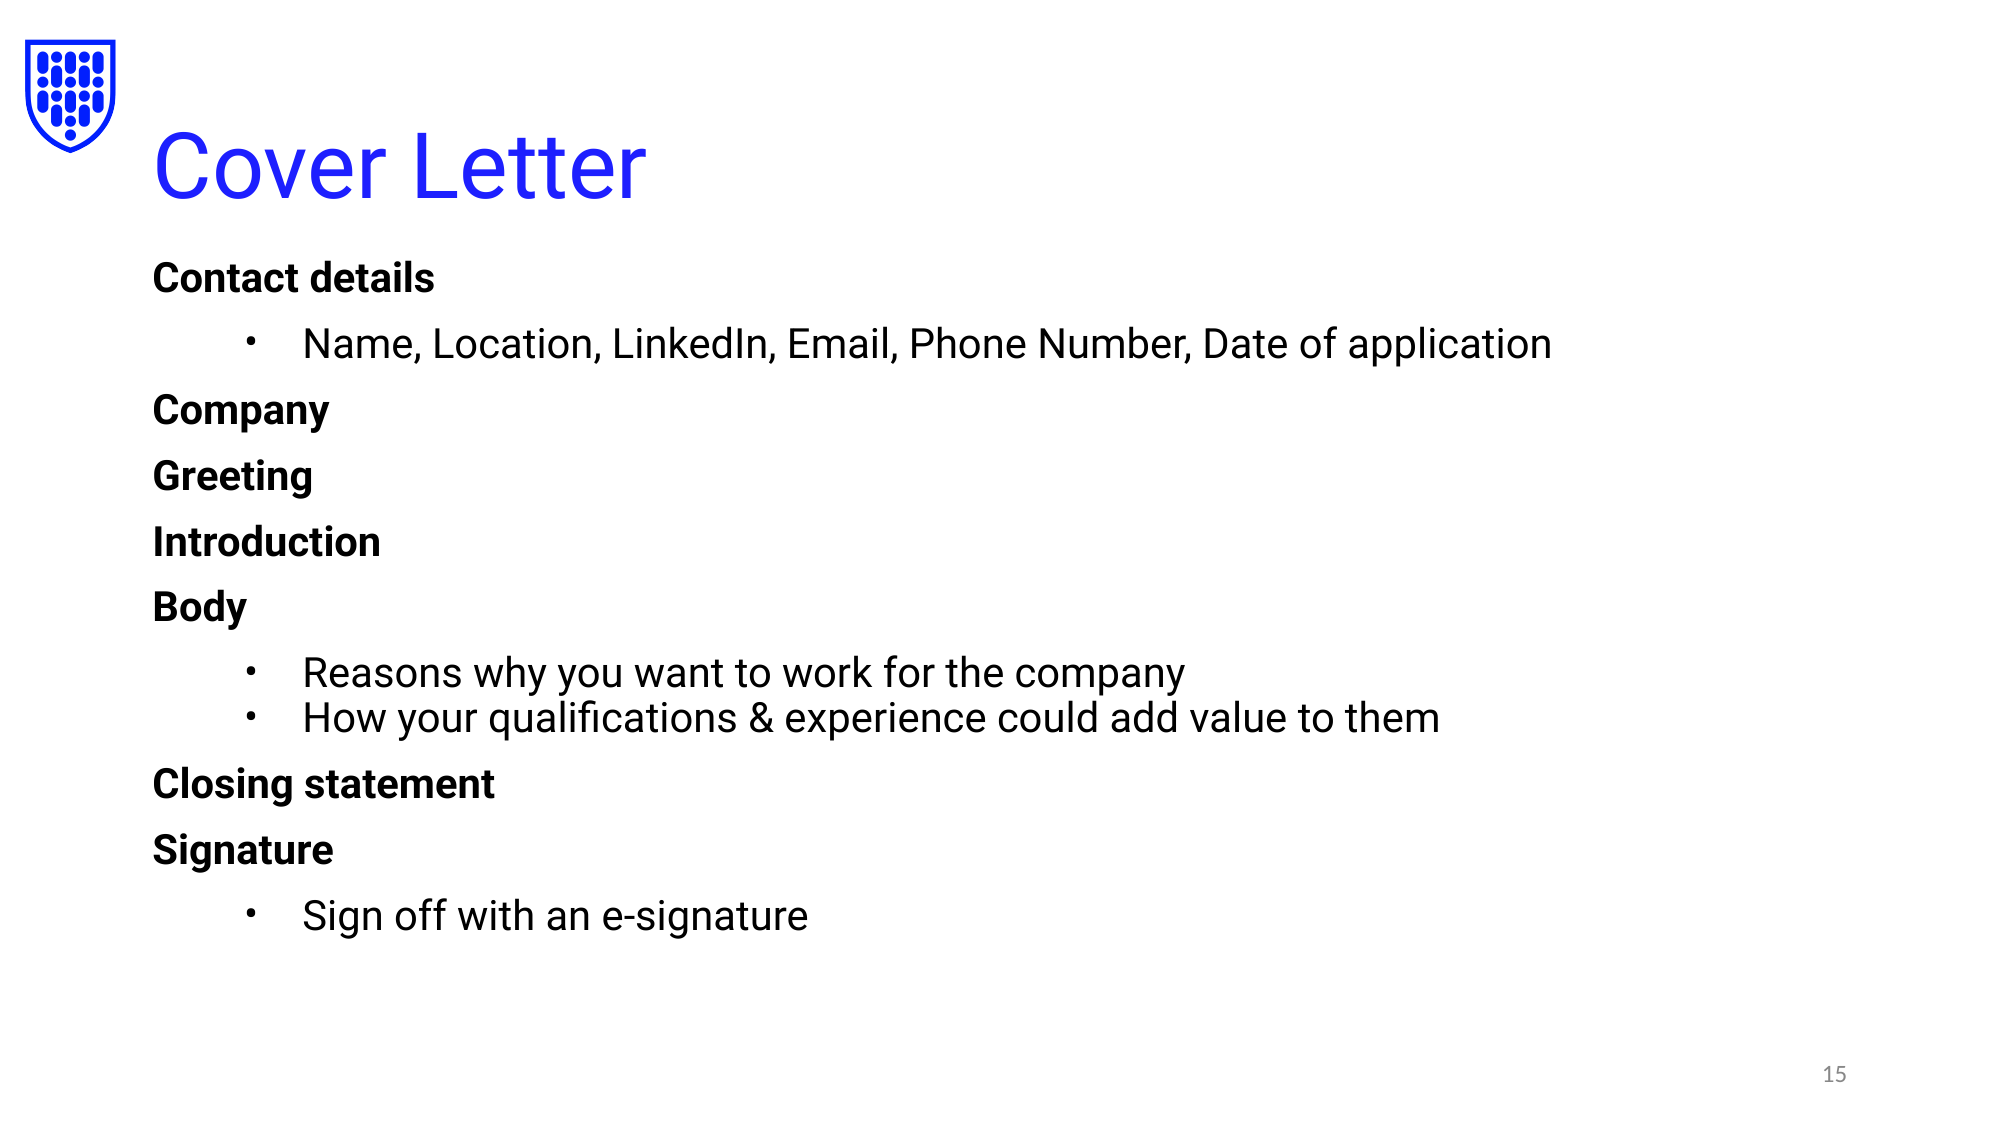

# Cover Letter
Contact details
Name, Location, LinkedIn, Email, Phone Number, Date of application
Company
Greeting
Introduction
Body
Reasons why you want to work for the company
How your qualifications & experience could add value to them
Closing statement
Signature
Sign off with an e-signature

15